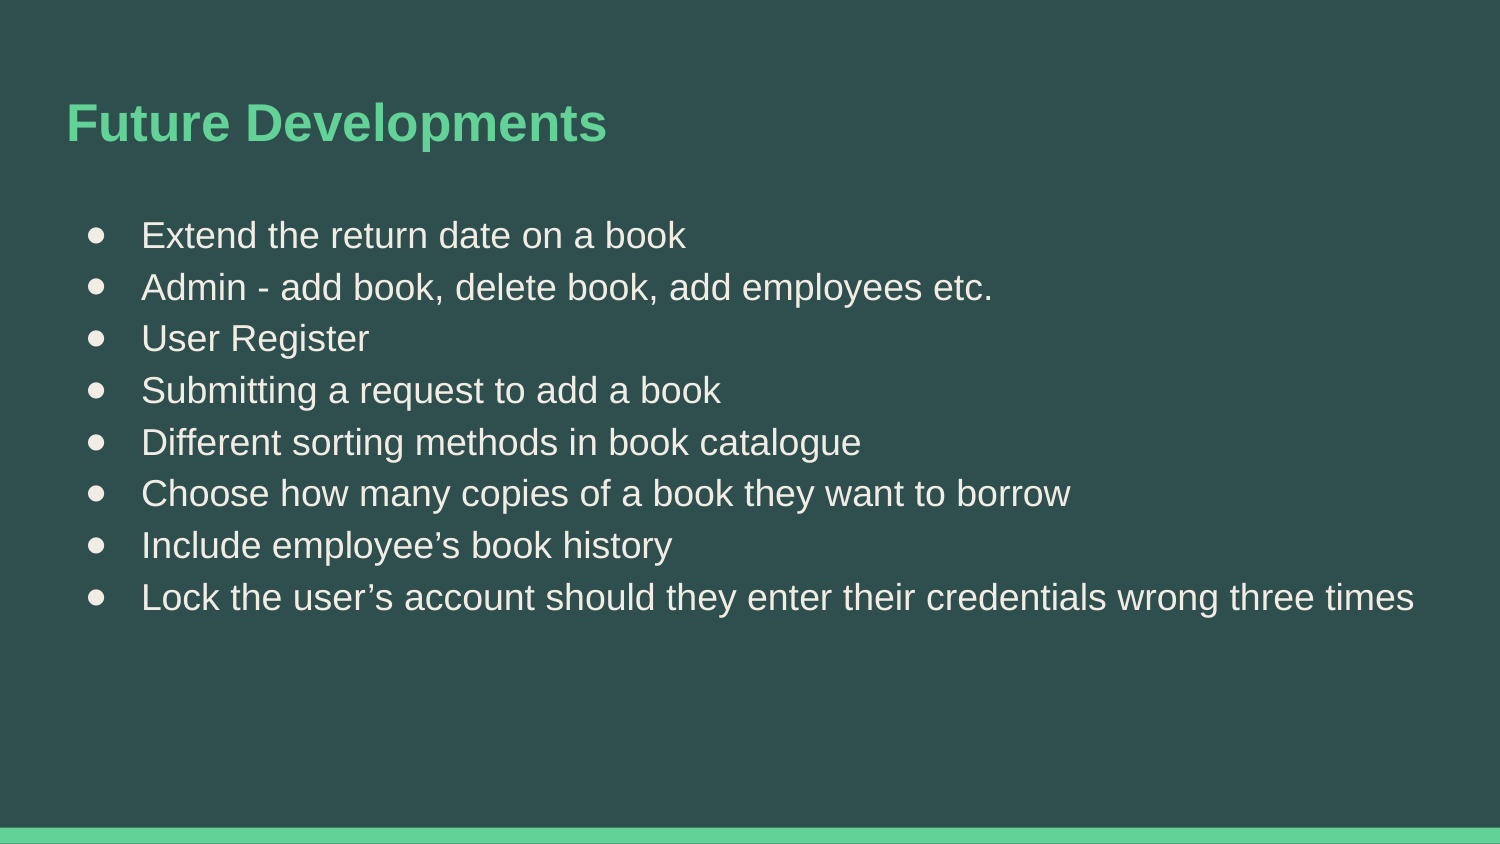

# Future Developments
Extend the return date on a book
Admin - add book, delete book, add employees etc.
User Register
Submitting a request to add a book
Different sorting methods in book catalogue
Choose how many copies of a book they want to borrow
Include employee’s book history
Lock the user’s account should they enter their credentials wrong three times